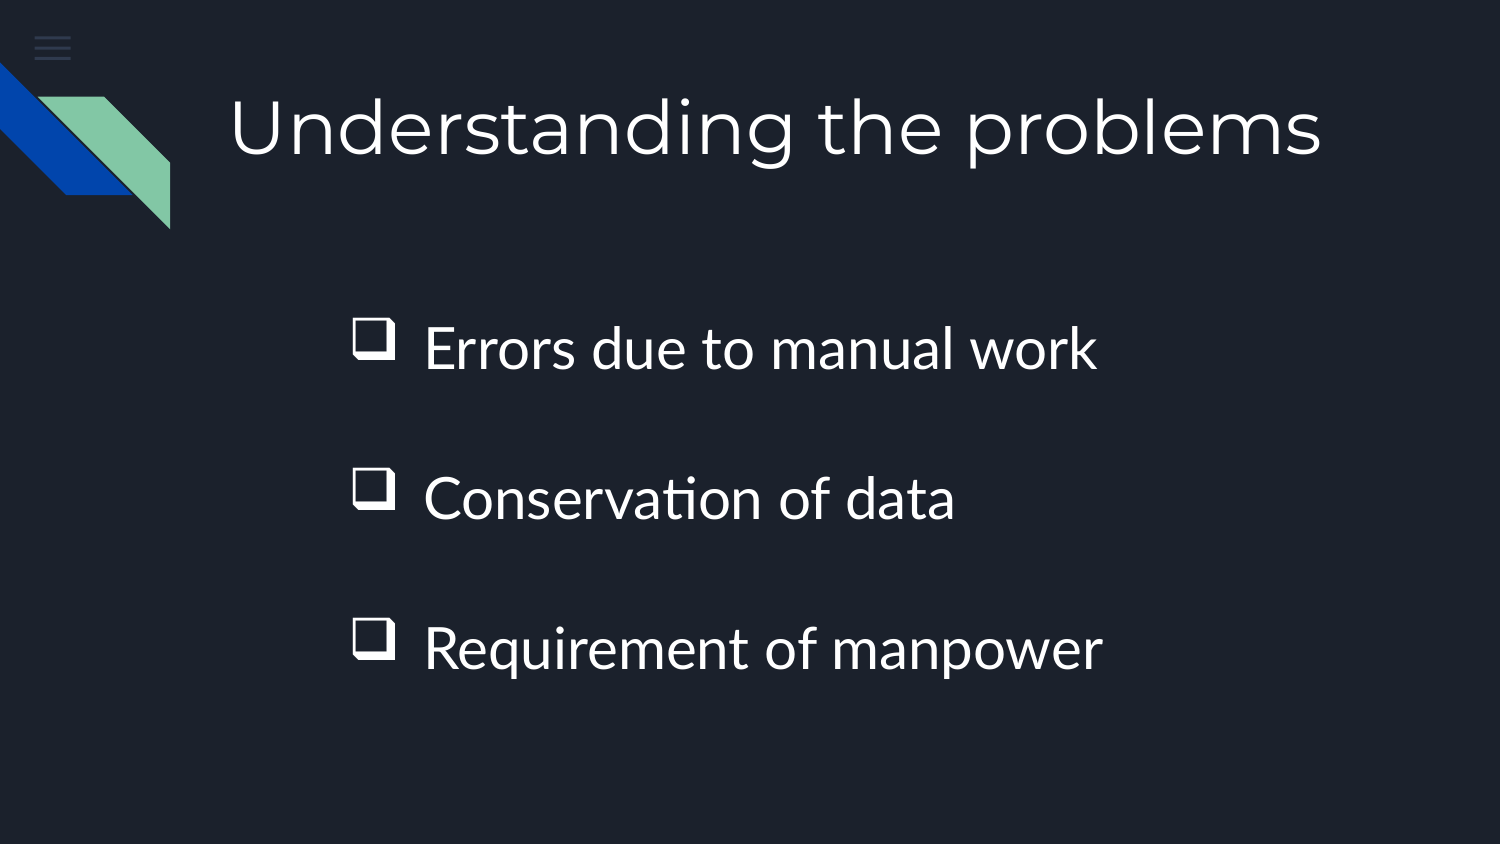

# Understanding the problems
Errors due to manual work
Conservation of data
Requirement of manpower